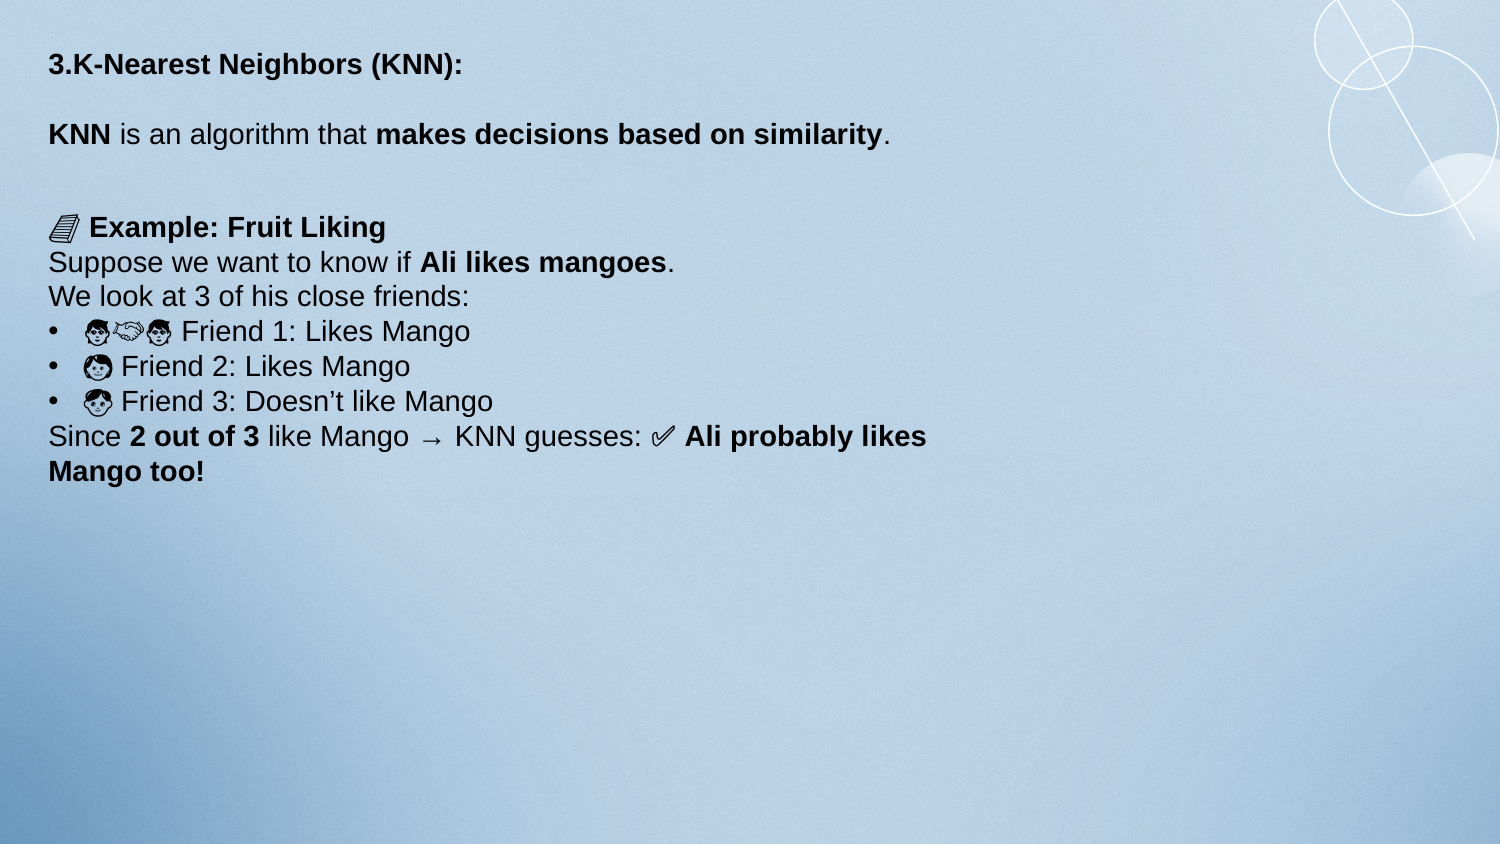

3.K-Nearest Neighbors (KNN):
KNN is an algorithm that makes decisions based on similarity.
📘 Example: Fruit Liking
Suppose we want to know if Ali likes mangoes.
We look at 3 of his close friends:
🧑‍🤝‍🧑 Friend 1: Likes Mango
👩 Friend 2: Likes Mango
👦 Friend 3: Doesn’t like Mango
Since 2 out of 3 like Mango → KNN guesses: ✅ Ali probably likes Mango too!